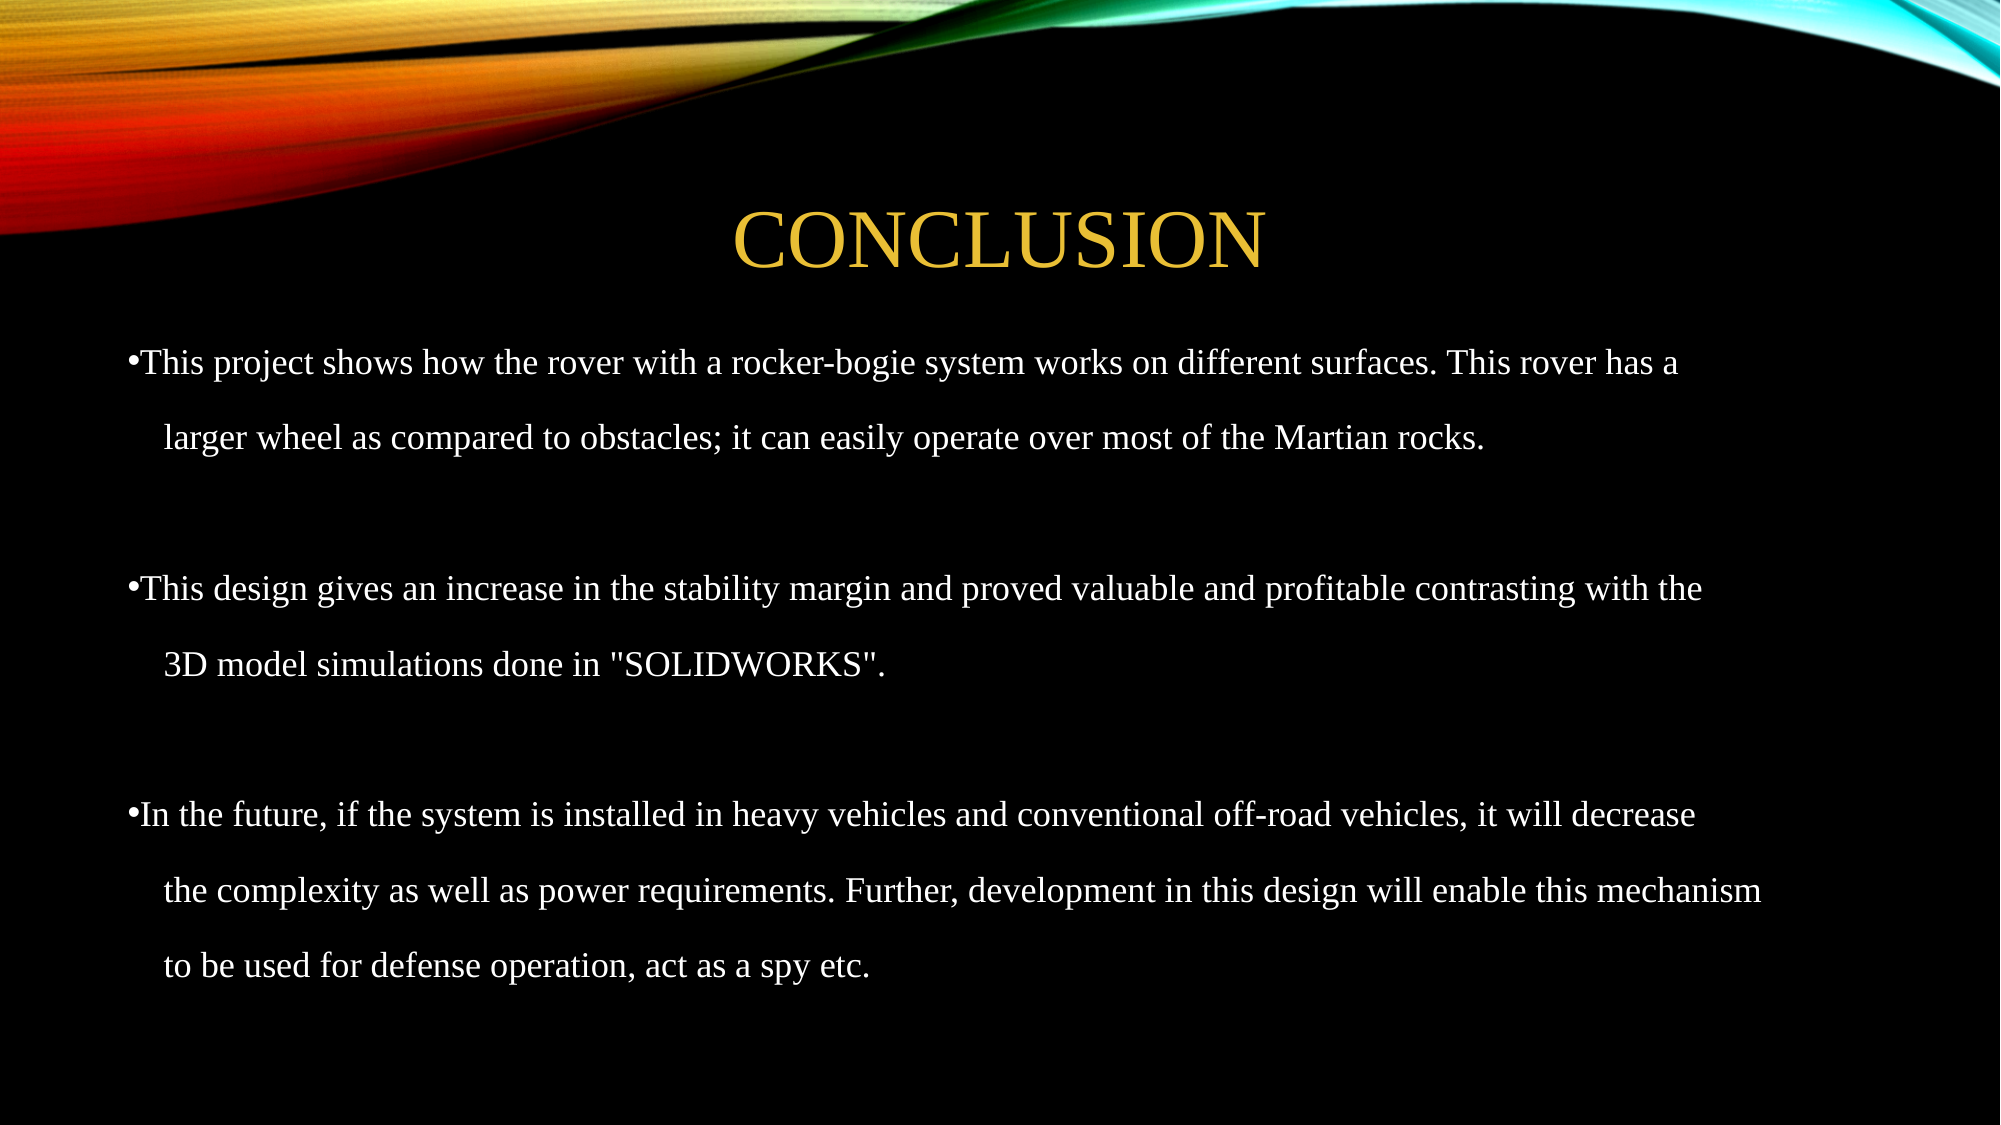

# CONCLUSION
This project shows how the rover with a rocker-bogie system works on different surfaces. This rover has a
    larger wheel as compared to obstacles; it can easily operate over most of the Martian rocks.

This design gives an increase in the stability margin and proved valuable and profitable contrasting with the
    3D model simulations done in "SOLIDWORKS".

In the future, if the system is installed in heavy vehicles and conventional off-road vehicles, it will decrease
    the complexity as well as power requirements. Further, development in this design will enable this mechanism
    to be used for defense operation, act as a spy etc.